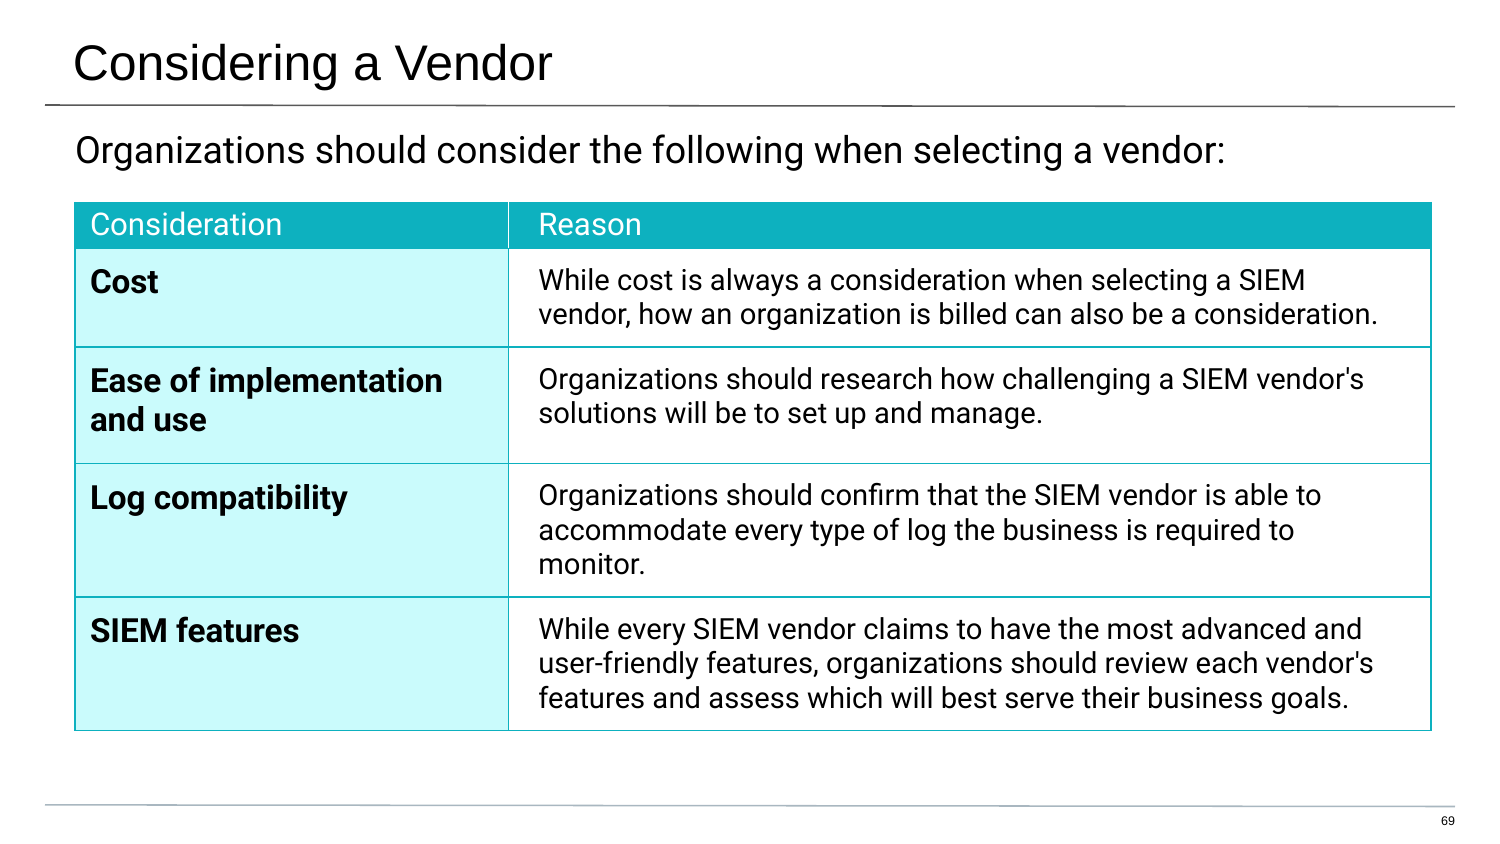

# Considering a Vendor

Organizations should consider the following when selecting a vendor:

| Consideration | Reason |
| --- | --- |
| Cost | While cost is always a consideration when selecting a SIEM vendor, how an organization is billed can also be a consideration. |
| Ease of implementation and use | Organizations should research how challenging a SIEM vendor's solutions will be to set up and manage. |
| Log compatibility | Organizations should confirm that the SIEM vendor is able to accommodate every type of log the business is required to monitor. |
| SIEM features | While every SIEM vendor claims to have the most advanced and user-friendly features, organizations should review each vendor's features and assess which will best serve their business goals. |
69